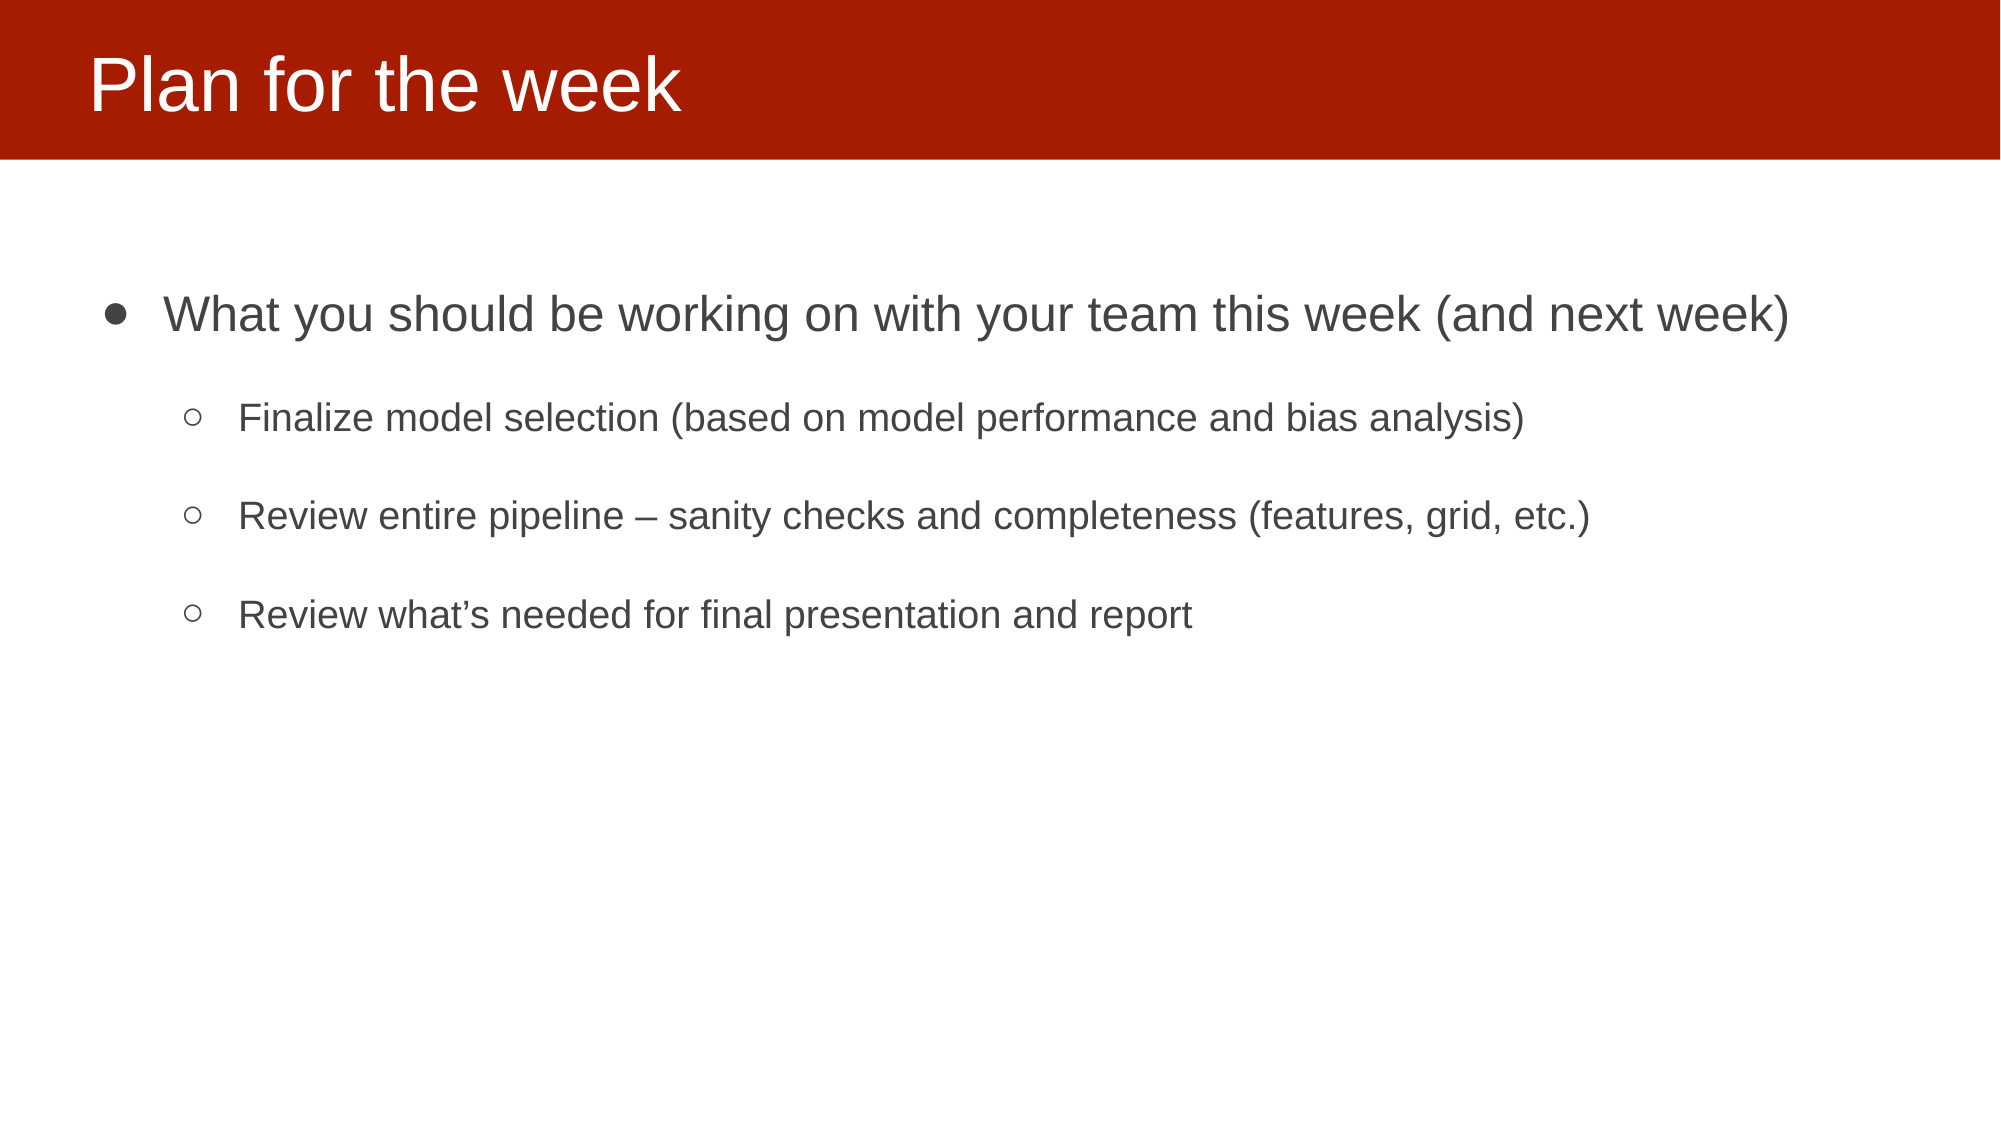

# Plan for the week
What you should be working on with your team this week (and next week)
Finalize model selection (based on model performance and bias analysis)
Review entire pipeline – sanity checks and completeness (features, grid, etc.)
Review what’s needed for final presentation and report